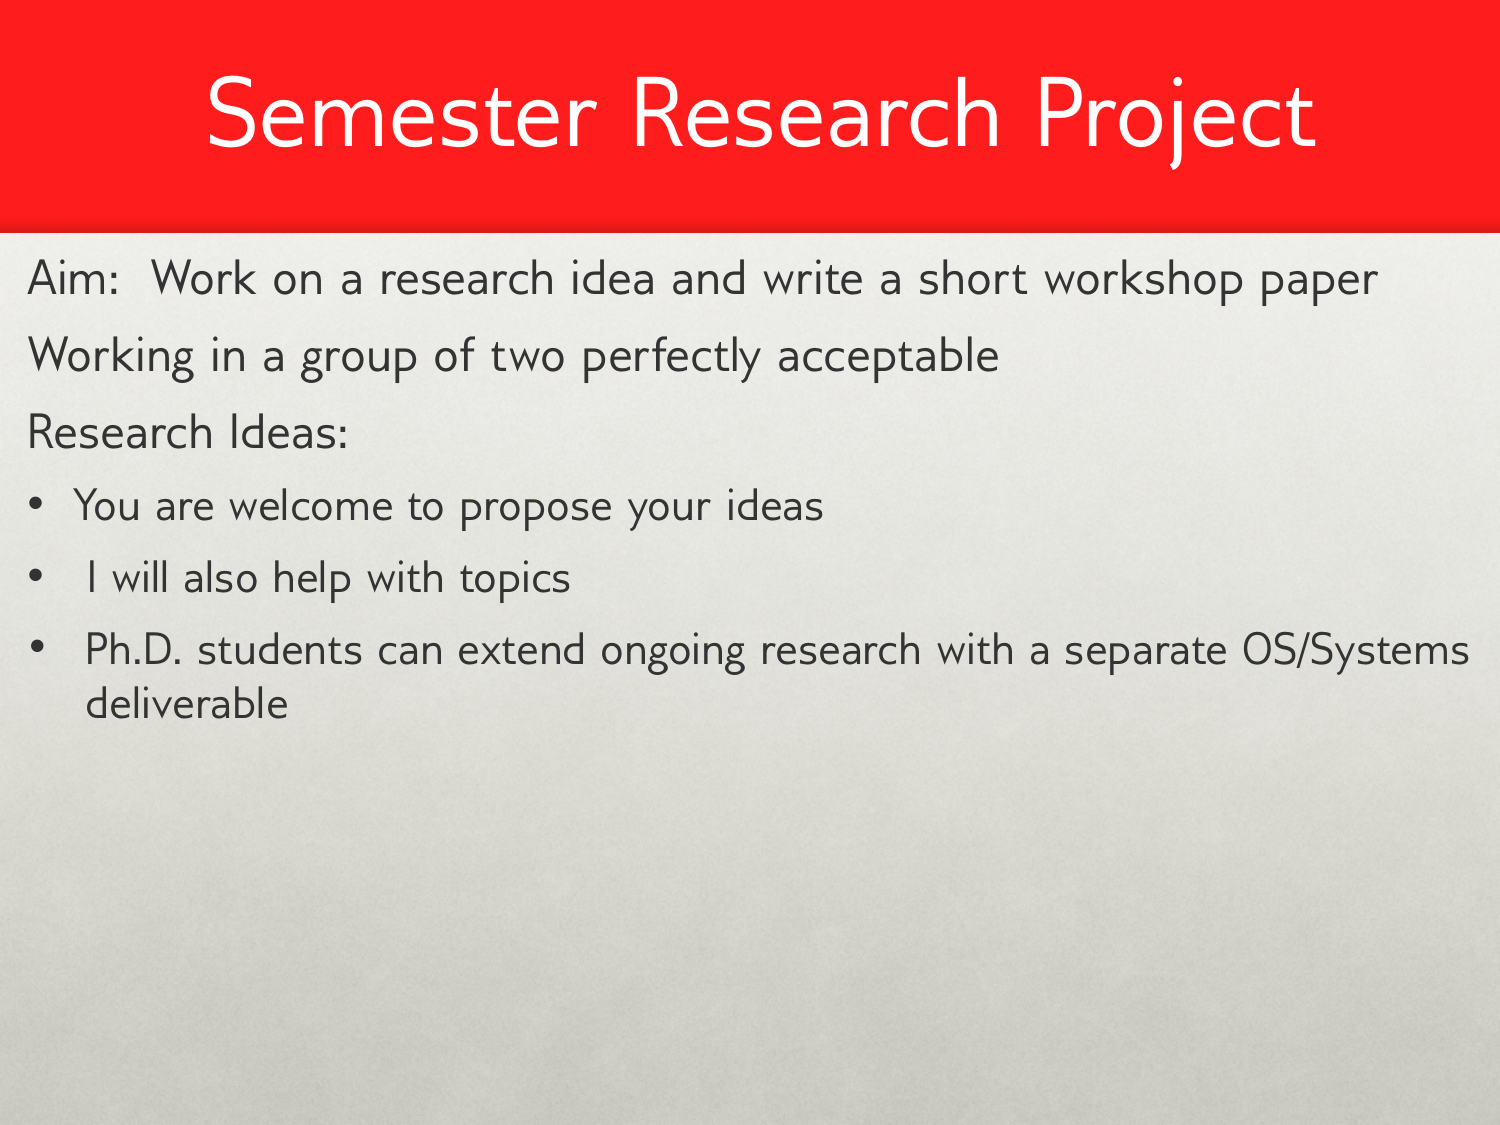

# Semester Research Project
Aim:  Work on a research idea and write a short workshop paper
Working in a group of two perfectly acceptable
Research Ideas:
You are welcome to propose your ideas
 I will also help with topics
Ph.D. students can extend ongoing research with a separate OS/Systems deliverable